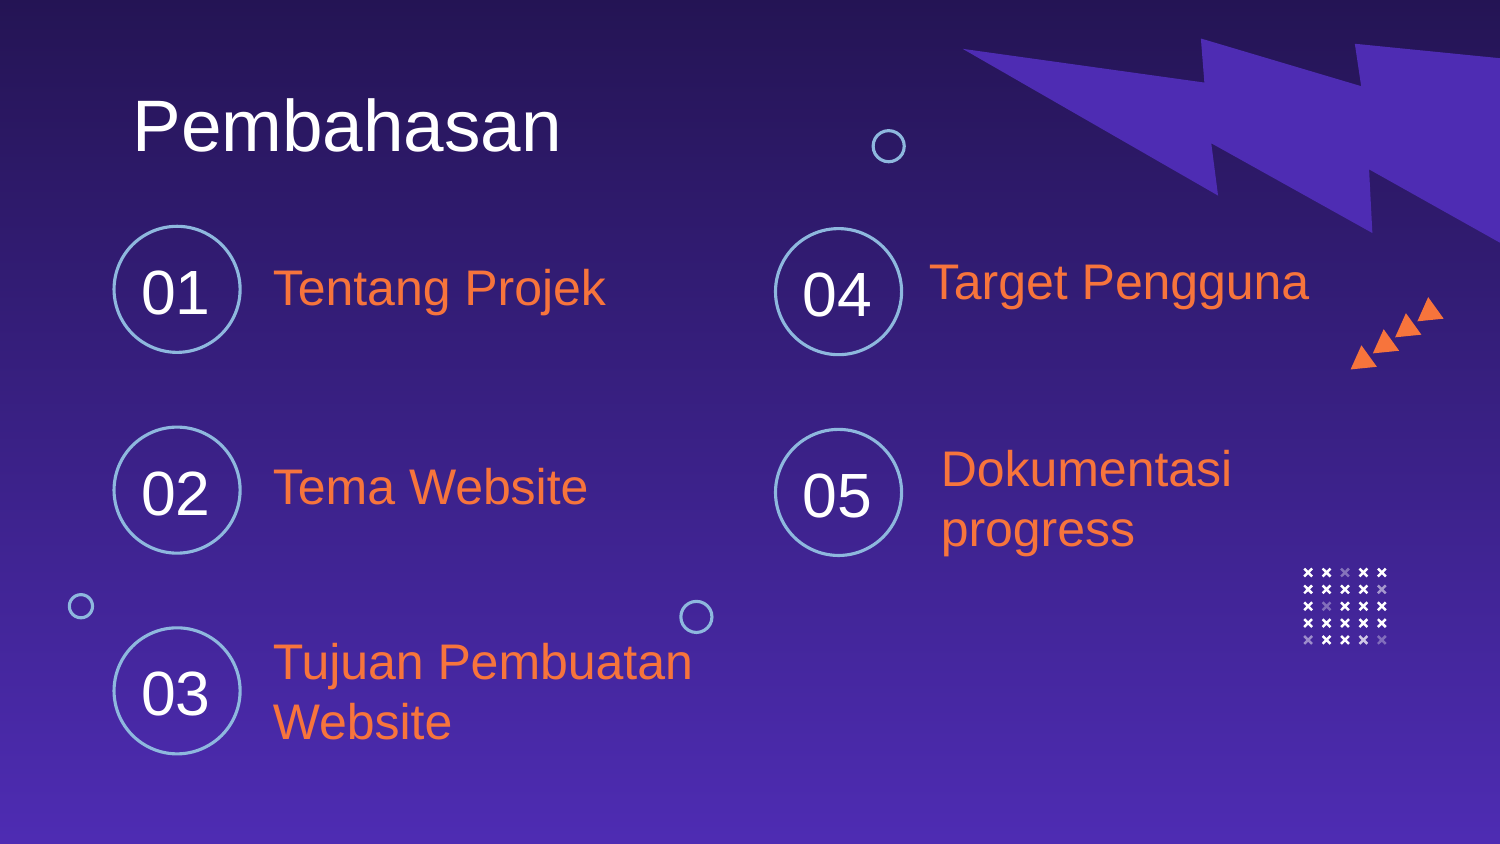

Pembahasan

01
04

# Tentang Projek
Target Pengguna
02
05

Tema Website
Dokumentasi progress
03

Tujuan Pembuatan Website